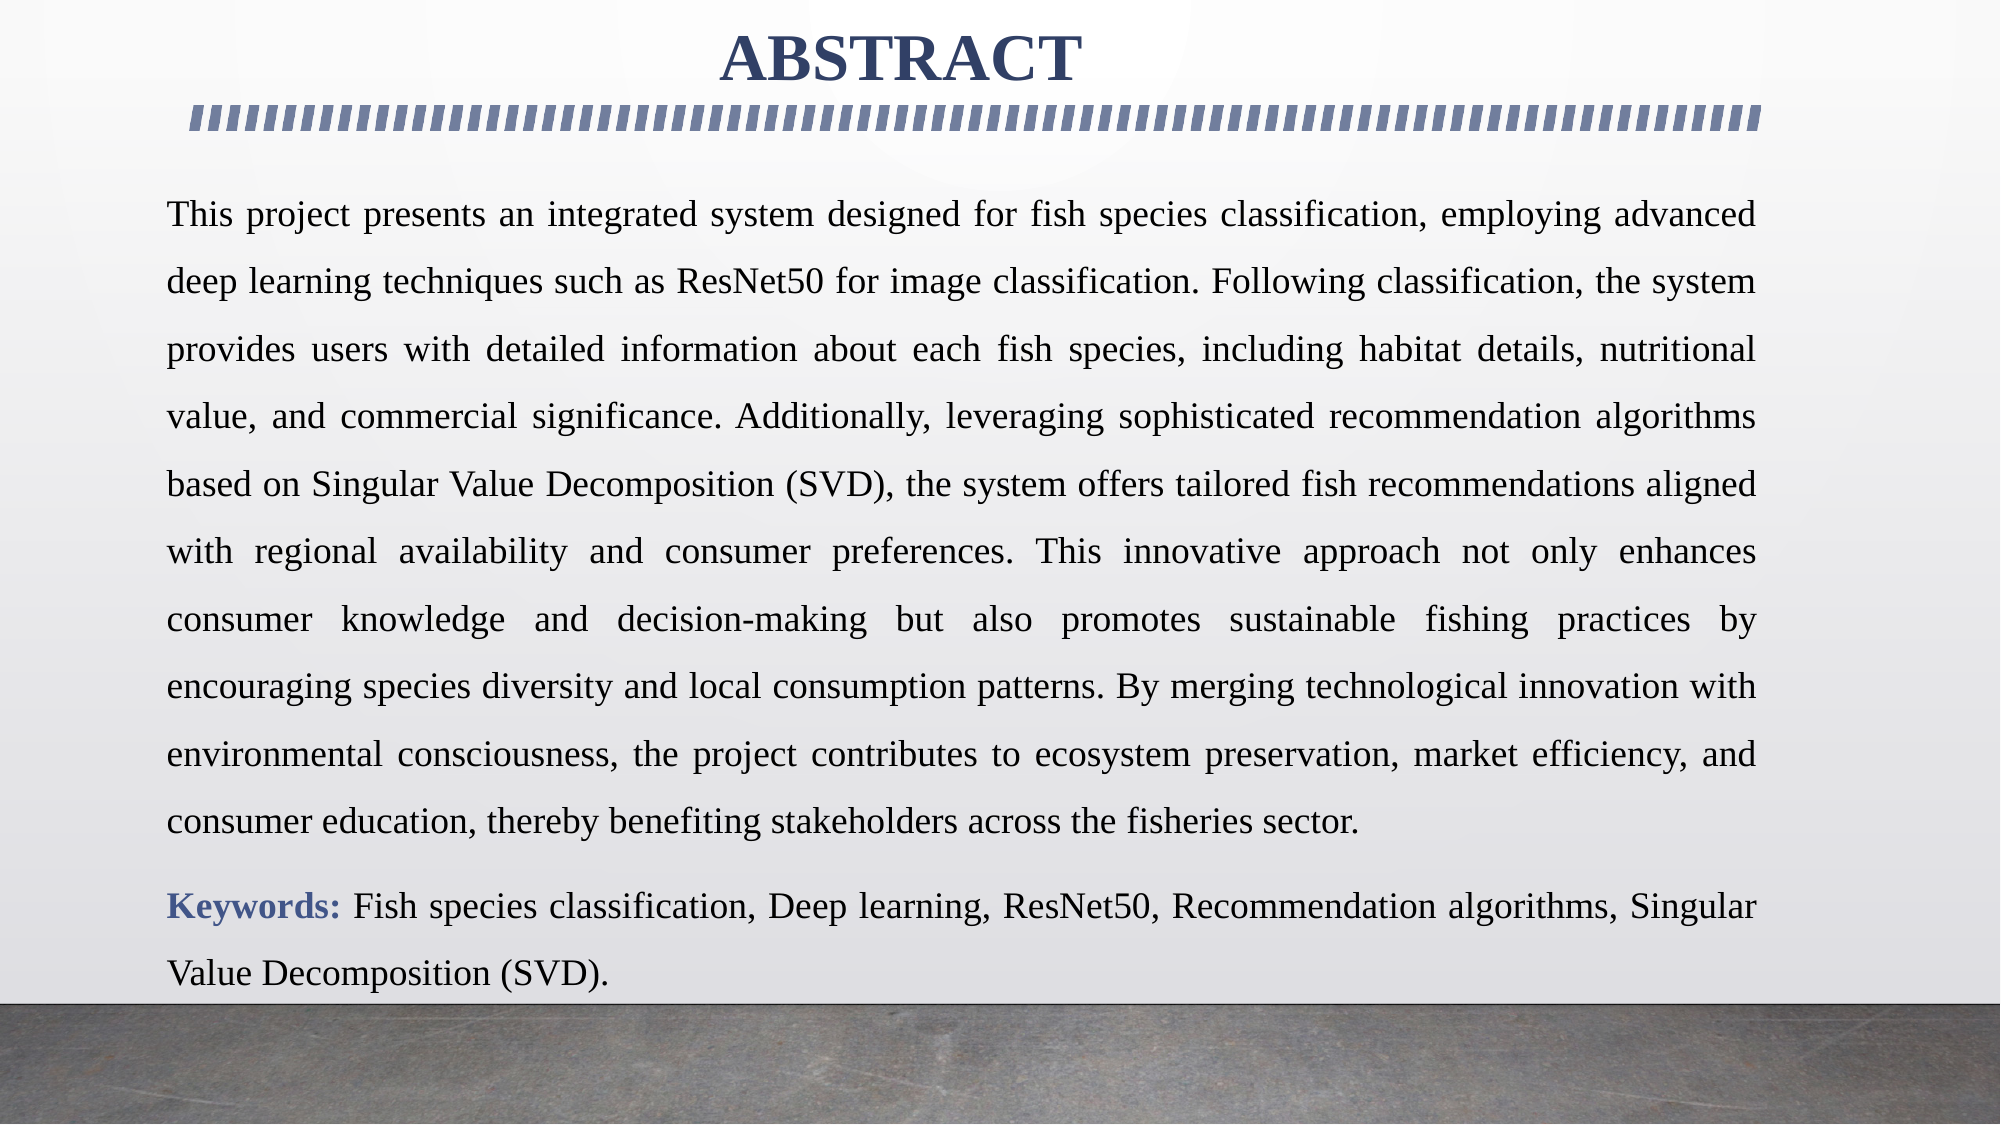

# ABSTRACT
This project presents an integrated system designed for fish species classification, employing advanced deep learning techniques such as ResNet50 for image classification. Following classification, the system provides users with detailed information about each fish species, including habitat details, nutritional value, and commercial significance. Additionally, leveraging sophisticated recommendation algorithms based on Singular Value Decomposition (SVD), the system offers tailored fish recommendations aligned with regional availability and consumer preferences. This innovative approach not only enhances consumer knowledge and decision-making but also promotes sustainable fishing practices by encouraging species diversity and local consumption patterns. By merging technological innovation with environmental consciousness, the project contributes to ecosystem preservation, market efficiency, and consumer education, thereby benefiting stakeholders across the fisheries sector.
Keywords: Fish species classification, Deep learning, ResNet50, Recommendation algorithms, Singular Value Decomposition (SVD).